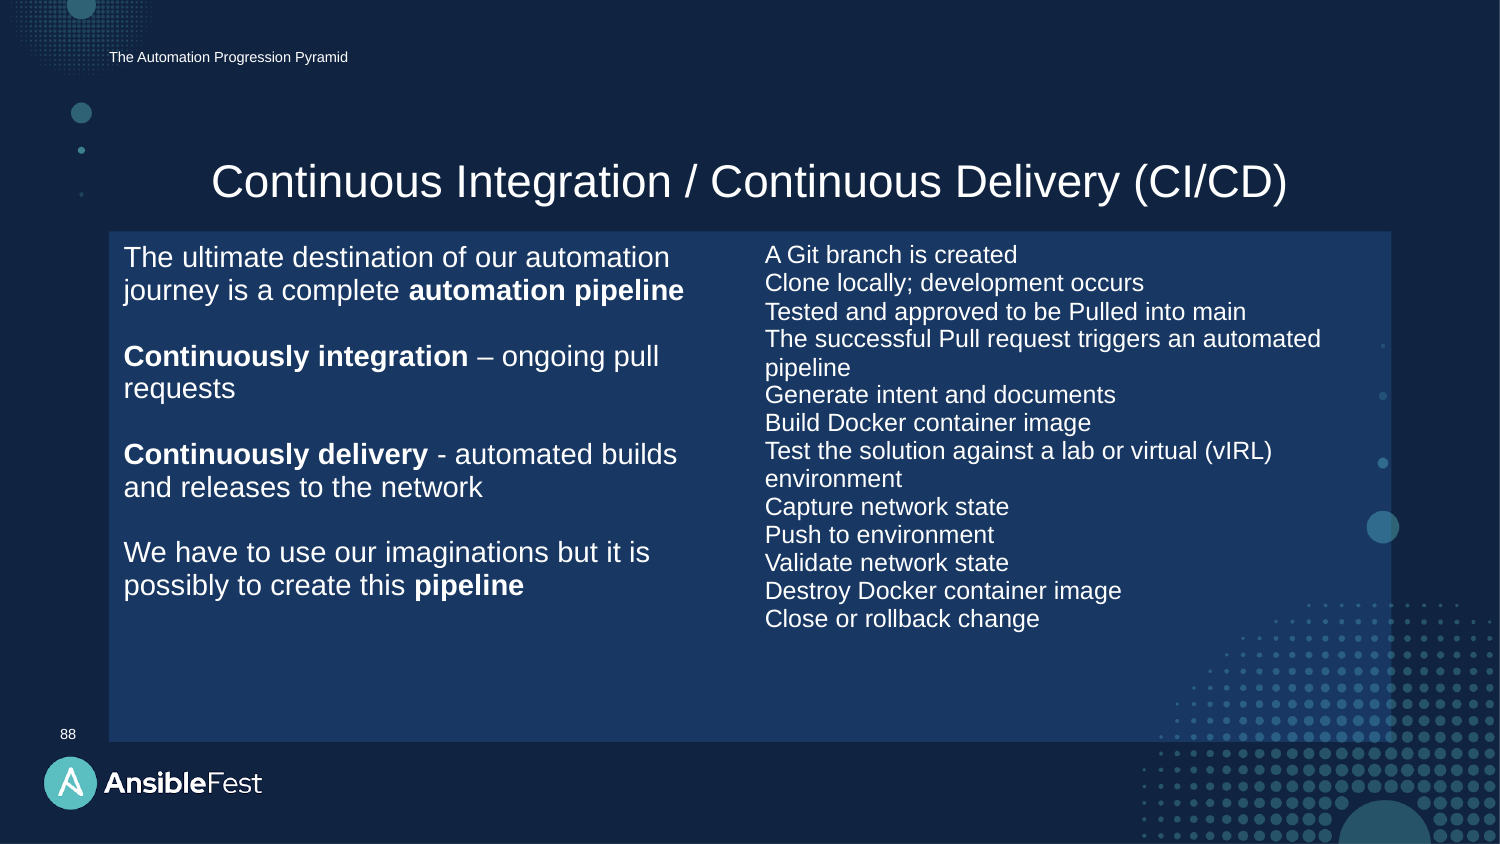

The Automation Progression Pyramid
Continuous Integration / Continuous Delivery (CI/CD)

| The ultimate destination of our automation journey is a complete automation pipeline Continuously integration – ongoing pull requests Continuously delivery - automated builds and releases to the network We have to use our imaginations but it is possibly to create this pipeline | A Git branch is created Clone locally; development occurs Tested and approved to be Pulled into main The successful Pull request triggers an automated pipeline Generate intent and documents Build Docker container image Test the solution against a lab or virtual (vIRL) environment Capture network state Push to environment Validate network state Destroy Docker container image Close or rollback change |
| --- | --- |
88